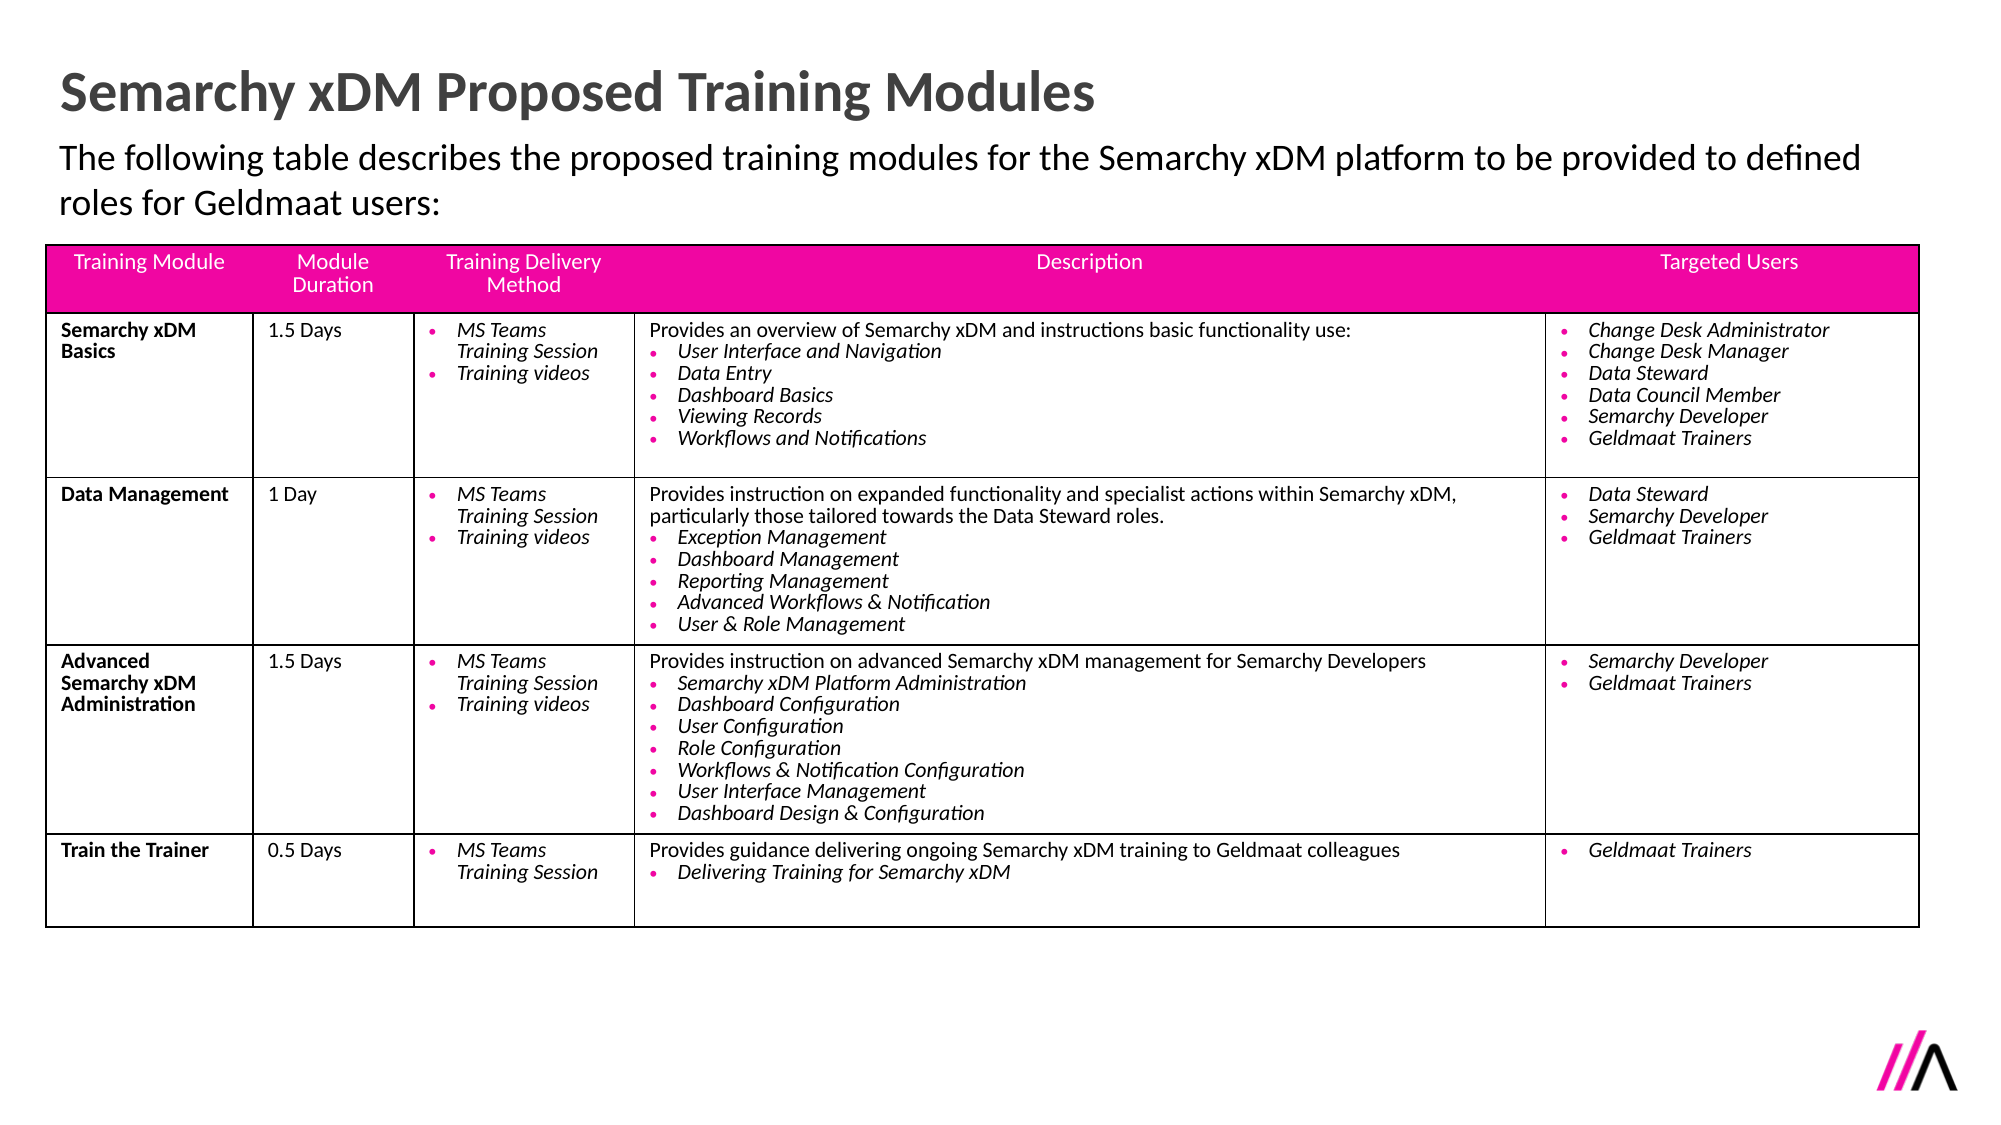

Semarchy xDM Proposed Training Modules
The following table describes the proposed training modules for the Semarchy xDM platform to be provided to defined roles for Geldmaat users:
| Training Module | Module Duration | Training Delivery Method | Description | Targeted Users |
| --- | --- | --- | --- | --- |
| Semarchy xDM Basics | 1.5 Days | MS Teams Training Session Training videos | Provides an overview of Semarchy xDM and instructions basic functionality use: User Interface and Navigation Data Entry Dashboard Basics Viewing Records Workflows and Notifications | Change Desk Administrator Change Desk Manager Data Steward Data Council Member Semarchy Developer Geldmaat Trainers |
| Data Management | 1 Day | MS Teams Training Session Training videos | Provides instruction on expanded functionality and specialist actions within Semarchy xDM, particularly those tailored towards the Data Steward roles. Exception Management Dashboard Management Reporting Management Advanced Workflows & Notification User & Role Management | Data Steward Semarchy Developer Geldmaat Trainers |
| Advanced Semarchy xDM Administration | 1.5 Days | MS Teams Training Session Training videos | Provides instruction on advanced Semarchy xDM management for Semarchy Developers Semarchy xDM Platform Administration Dashboard Configuration User Configuration Role Configuration Workflows & Notification Configuration User Interface Management Dashboard Design & Configuration | Semarchy Developer Geldmaat Trainers |
| Train the Trainer | 0.5 Days | MS Teams Training Session | Provides guidance delivering ongoing Semarchy xDM training to Geldmaat colleagues Delivering Training for Semarchy xDM | Geldmaat Trainers |